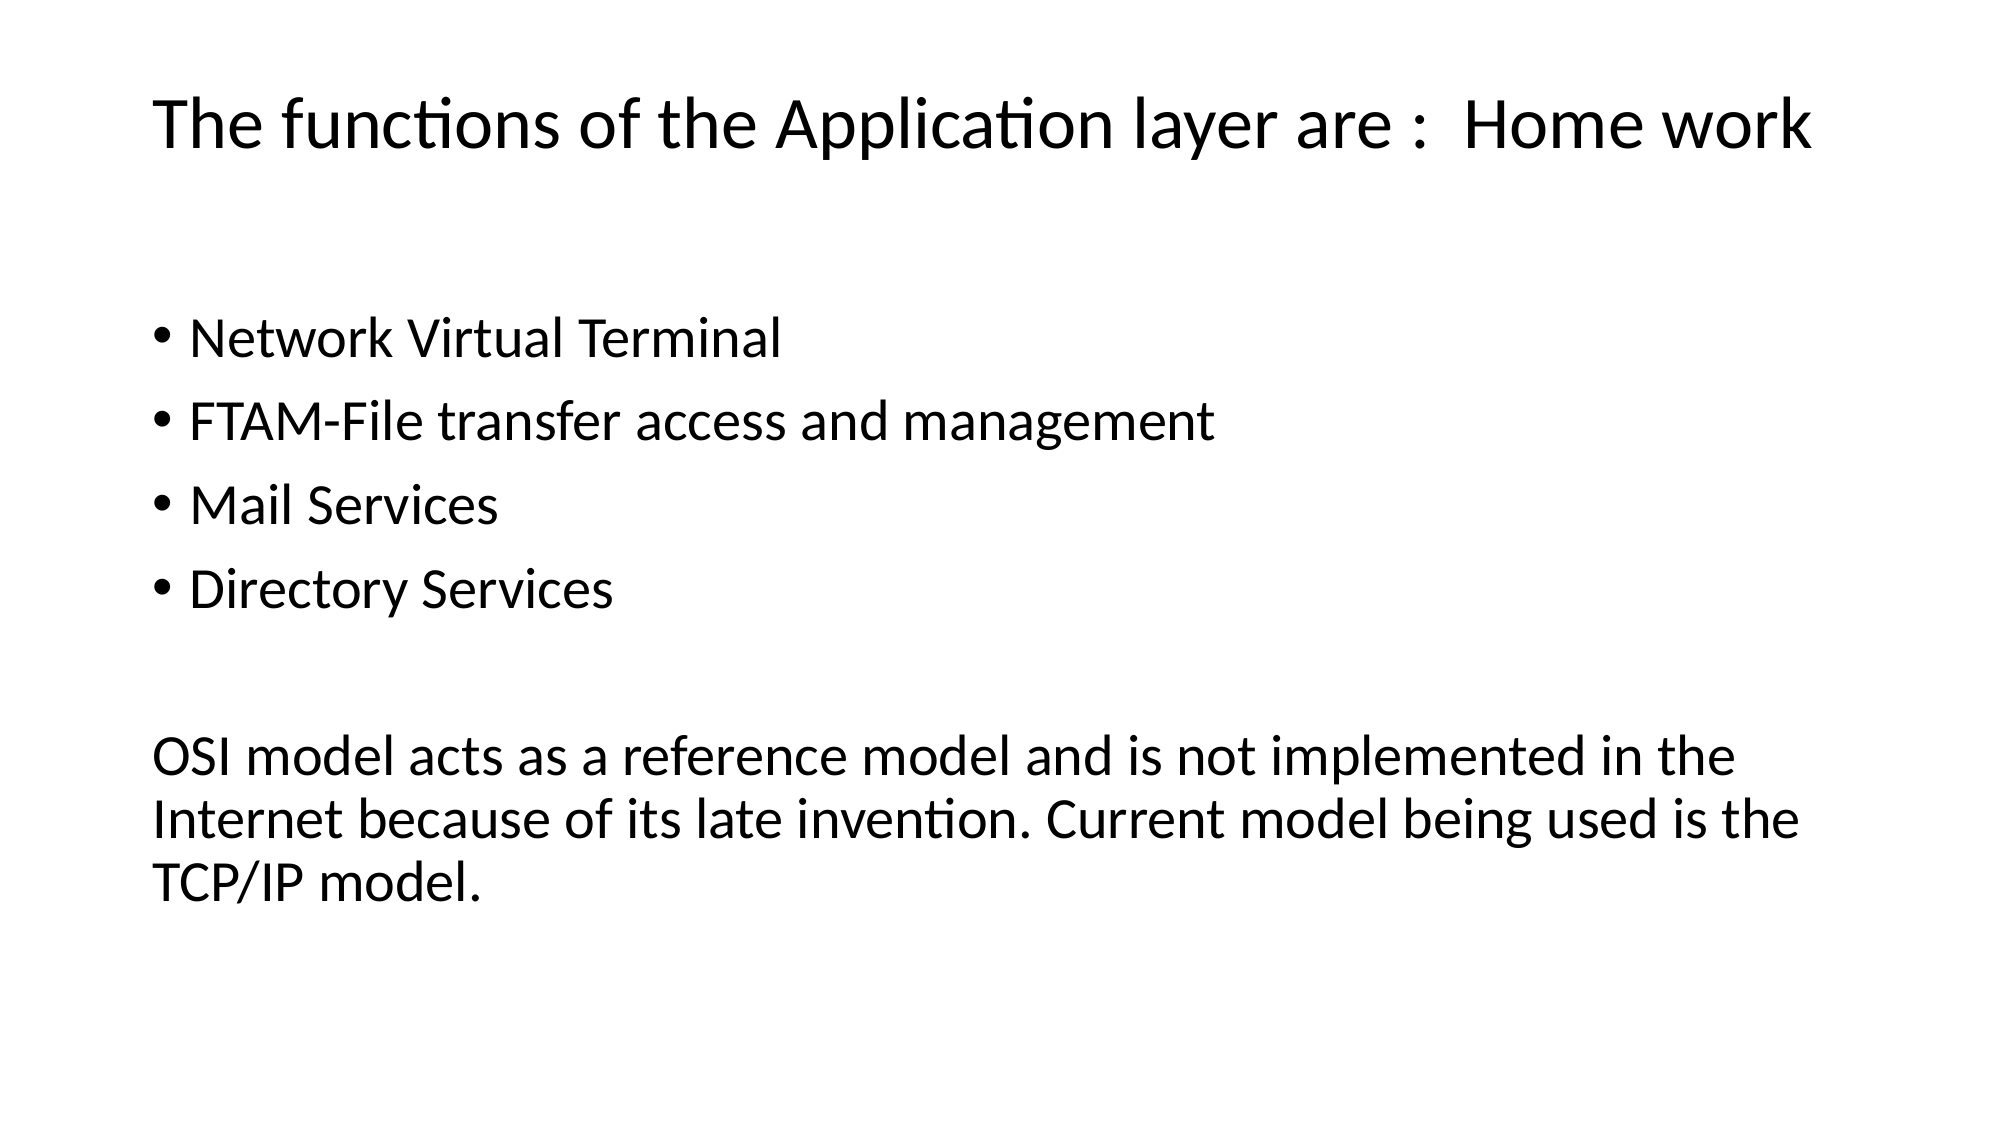

# The functions of the Application layer are :  Home work
Network Virtual Terminal
FTAM-File transfer access and management
Mail Services
Directory Services

OSI model acts as a reference model and is not implemented in the Internet because of its late invention. Current model being used is the TCP/IP model.